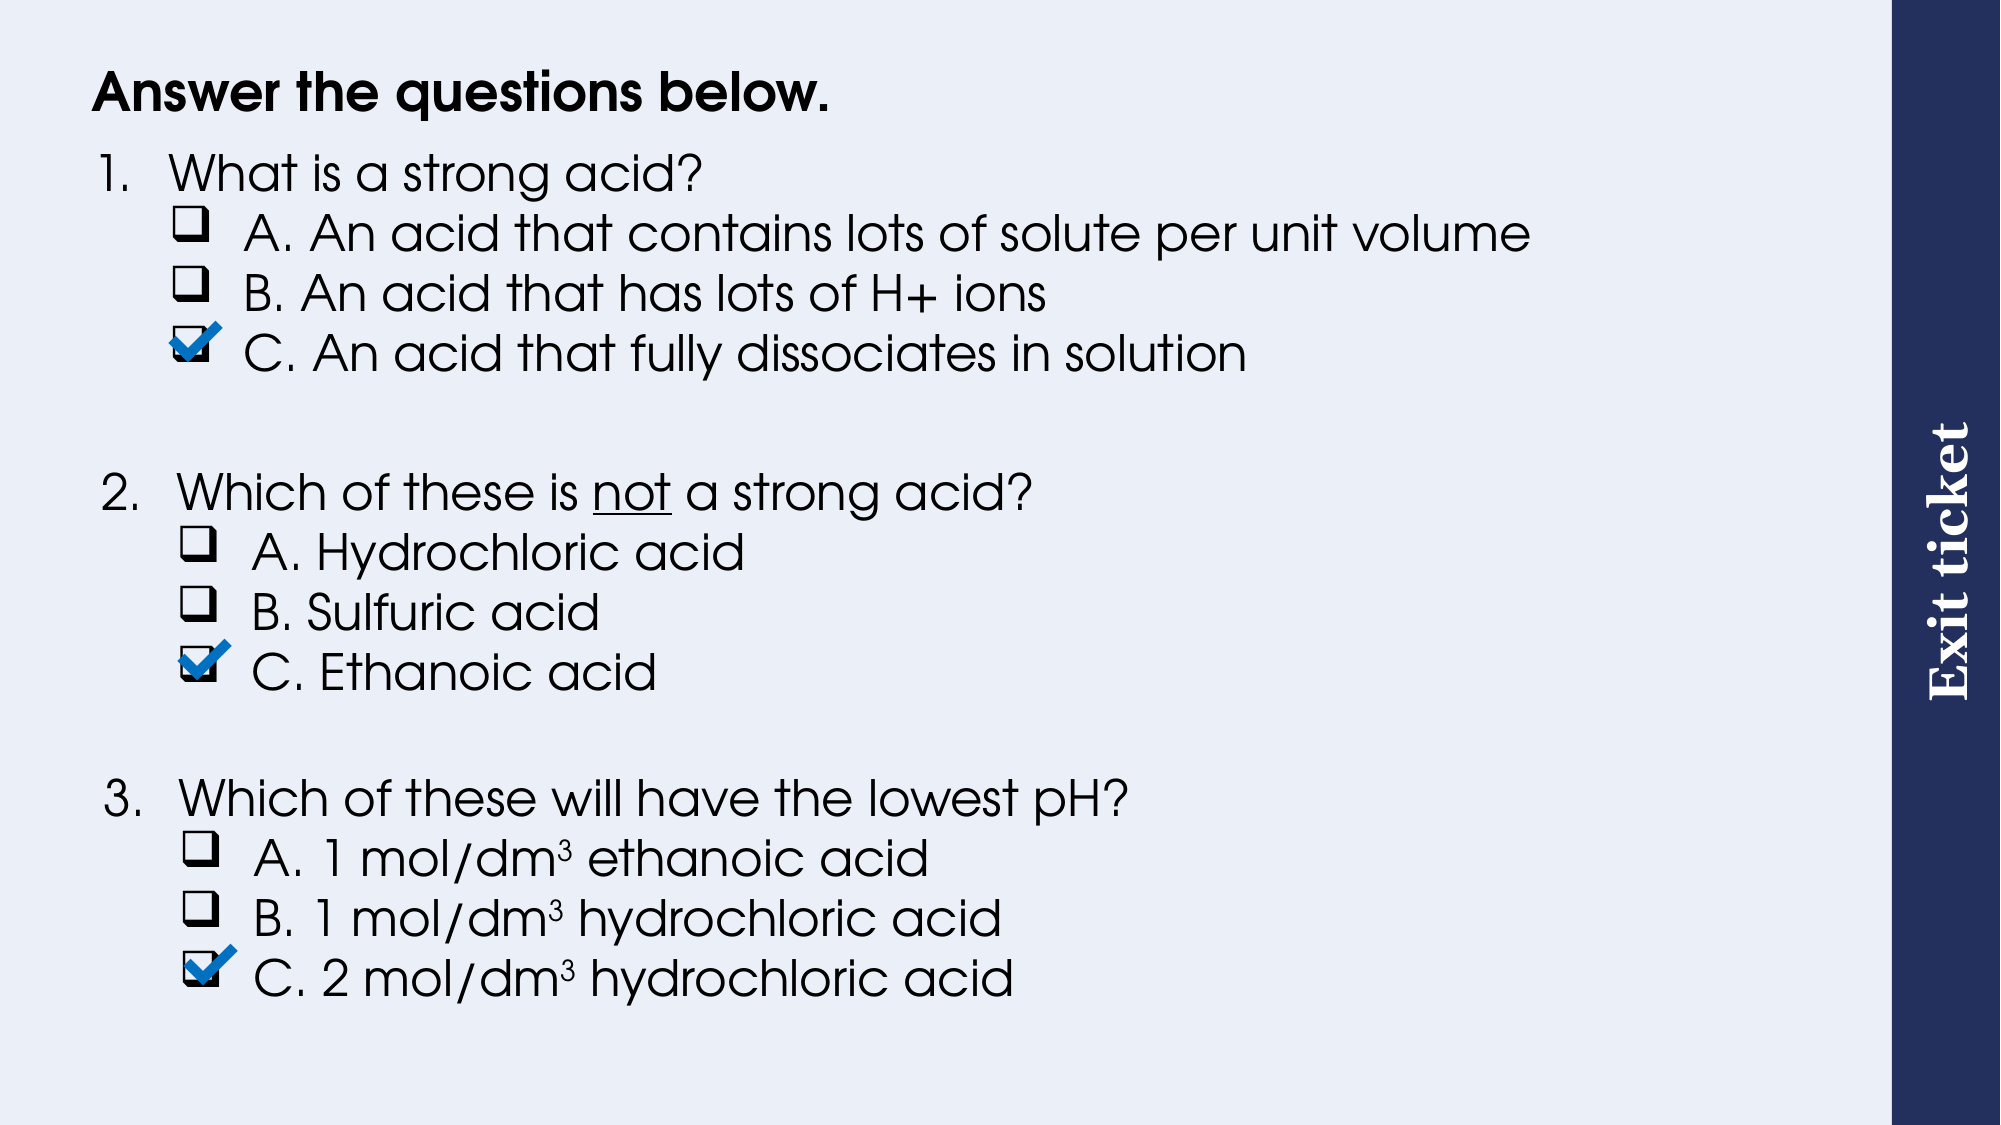

# Answer the questions below.
What is a strong acid?
A. An acid that contains lots of solute per unit volume
B. An acid that has lots of H+ ions
C. An acid that fully dissociates in solution
✓
Which of these is not a strong acid?
A. Hydrochloric acid
B. Sulfuric acid
C. Ethanoic acid
✓
Which of these will have the lowest pH?
A. 1 mol/dm3 ethanoic acid
B. 1 mol/dm3 hydrochloric acid
C. 2 mol/dm3 hydrochloric acid
✓